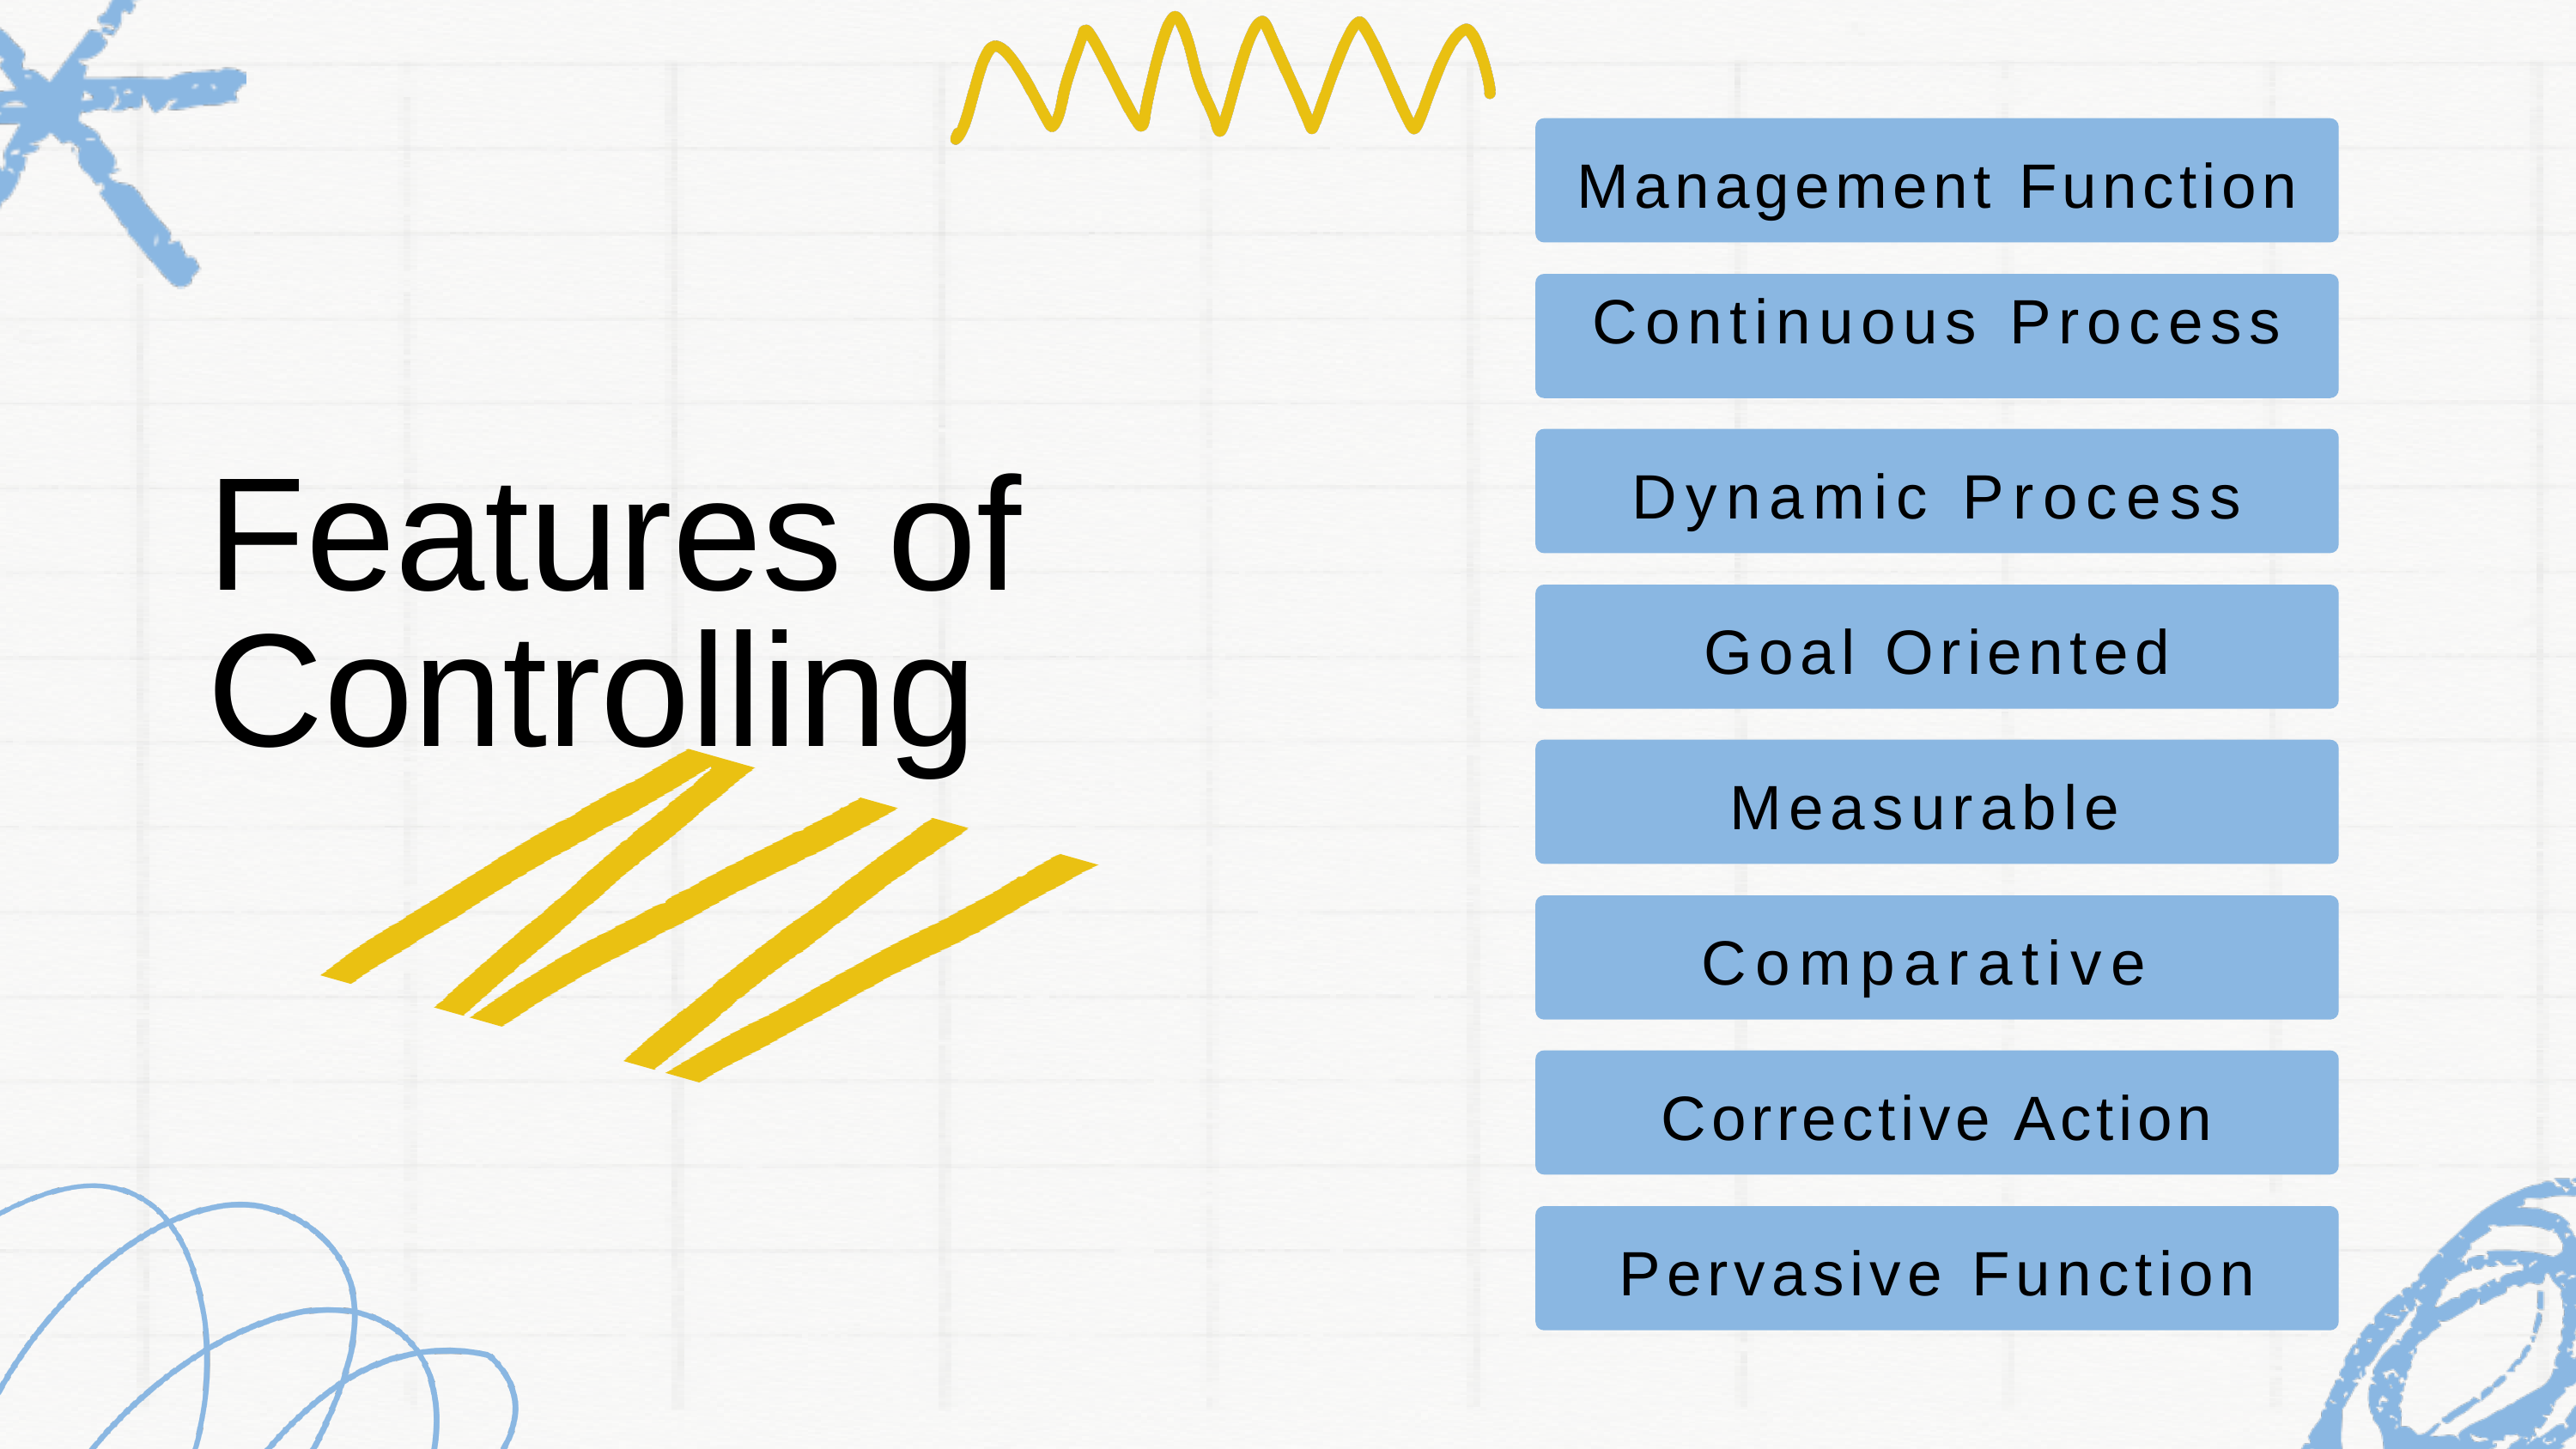

Management Function

Continuous Process

Dynamic Process
Features of Controlling

Goal Oriented

Measurable

Comparative

Corrective Action

Pervasive Function